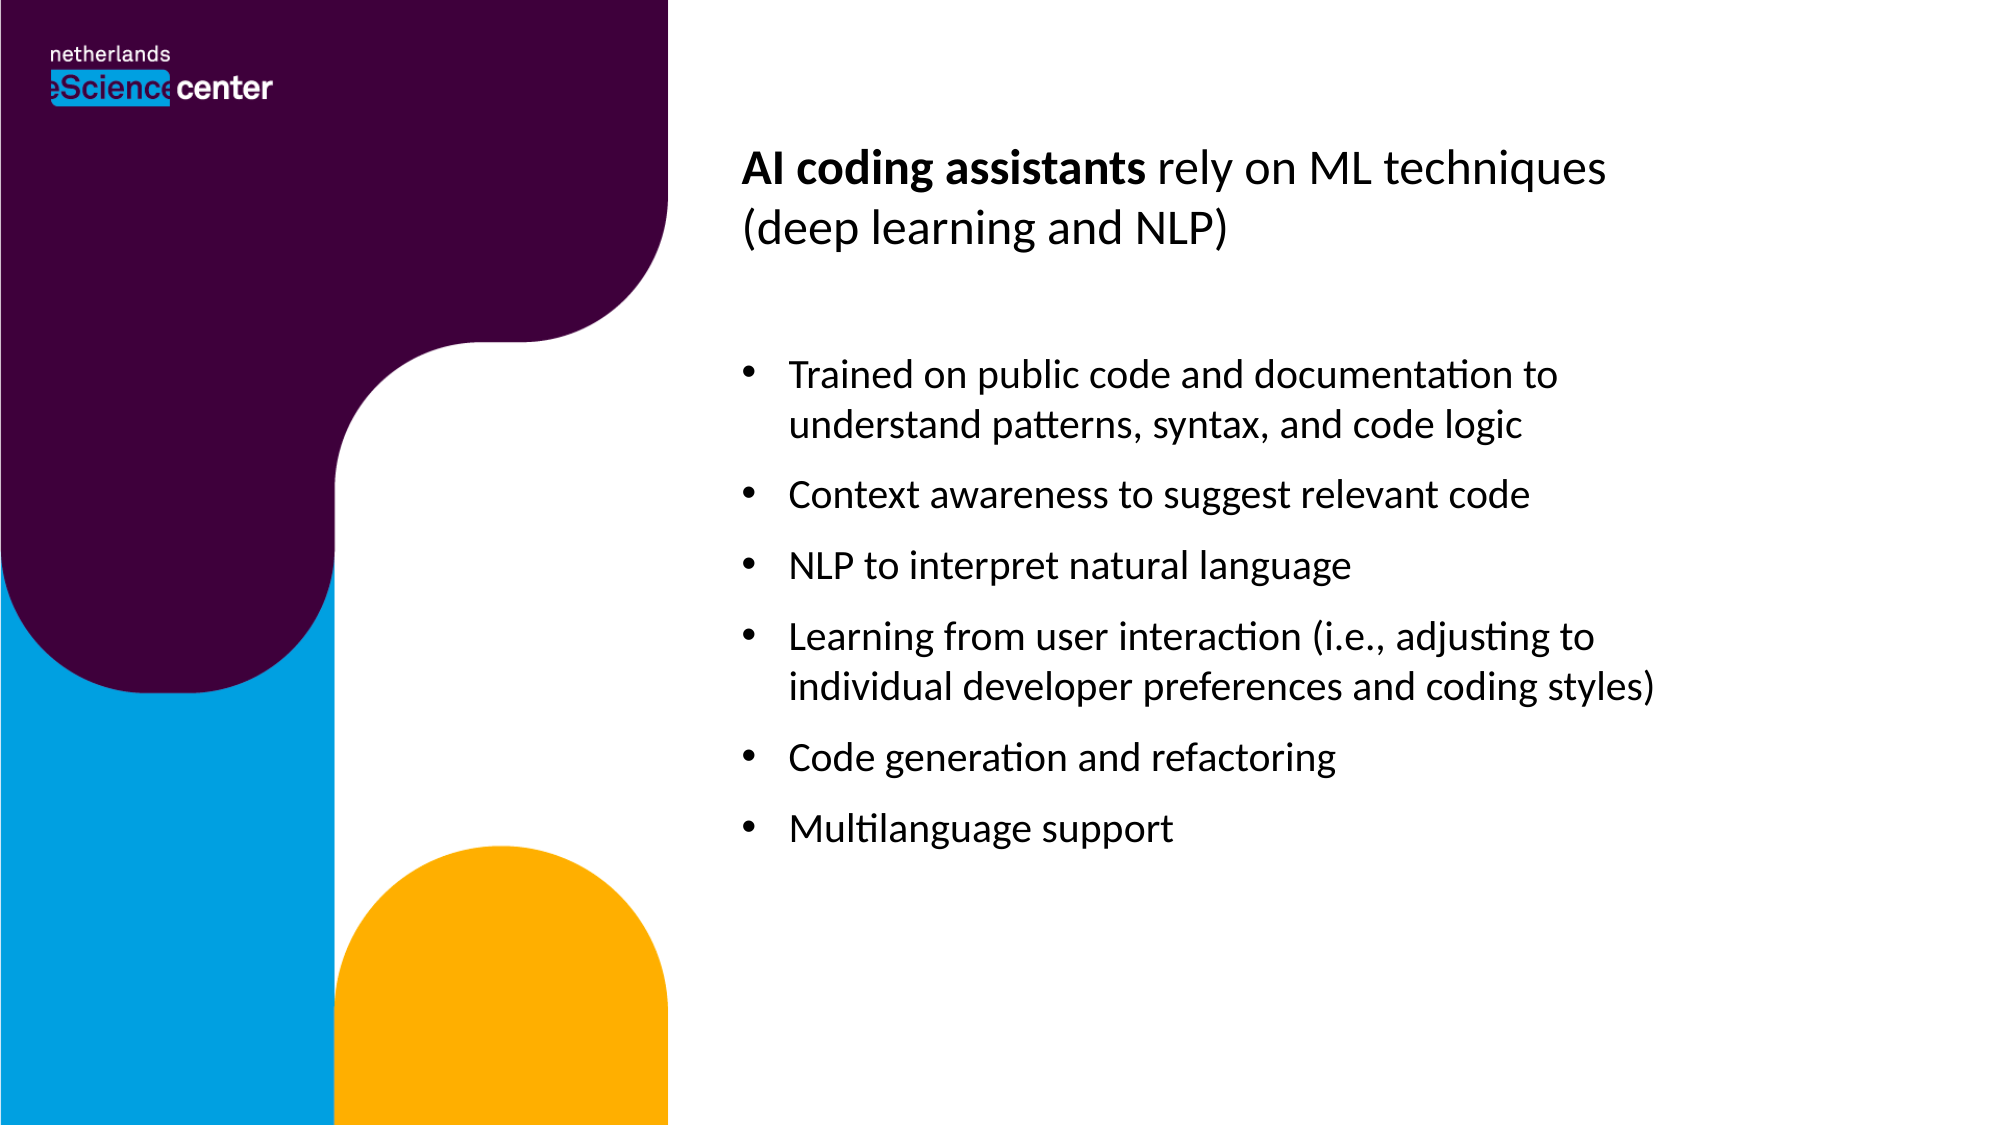

AI coding assistants rely on ML techniques (deep learning and NLP)

Trained on public code and documentation to understand patterns, syntax, and code logic
Context awareness to suggest relevant code
NLP to interpret natural language
Learning from user interaction (i.e., adjusting to individual developer preferences and coding styles)
Code generation and refactoring
Multilanguage support